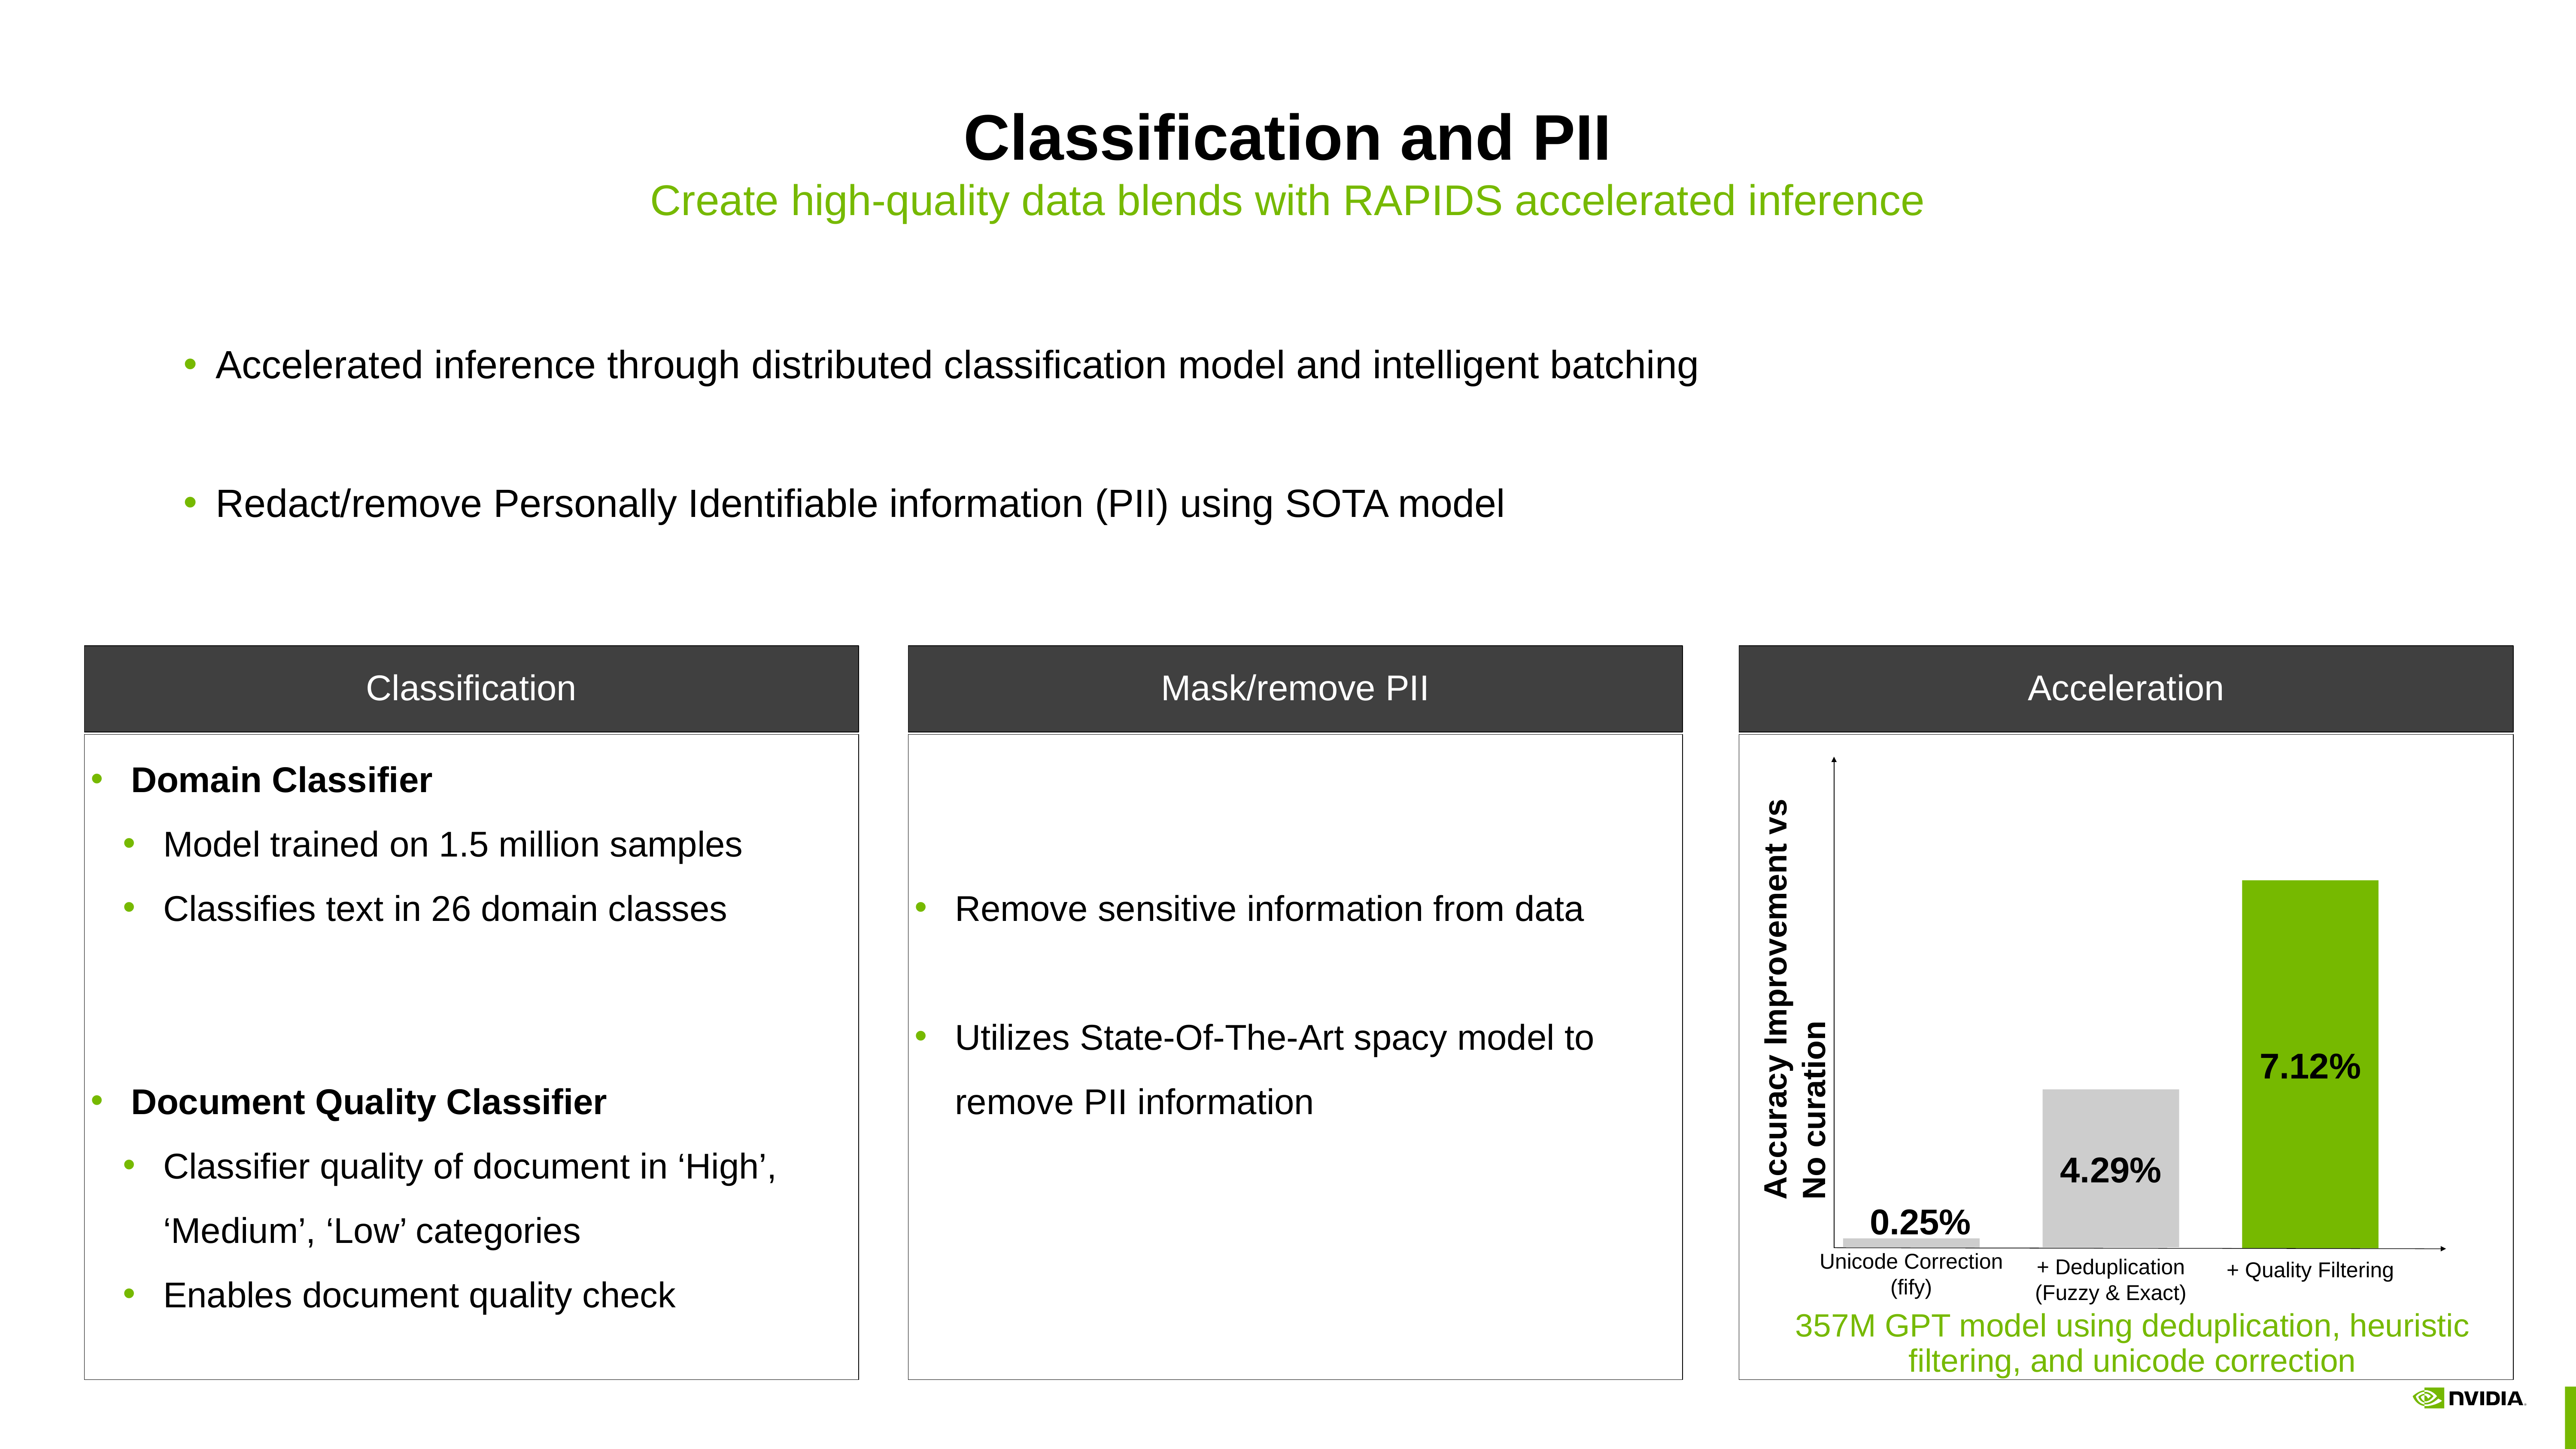

# Classification and PII
Create high-quality data blends with RAPIDS accelerated inference
Accelerated inference through distributed classification model and intelligent batching

Redact/remove Personally Identifiable information (PII) using SOTA model

Classification
Domain Classifier
Model trained on 1.5 million samples
Classifies text in 26 domain classes

Document Quality Classifier
Classifier quality of document in ‘High’, ‘Medium’, ‘Low’ categories
Enables document quality check

Mask/remove PII
Remove sensitive information from data

Utilizes State-Of-The-Art spacy model to remove PII information

Acceleration

7.12%
Accuracy Improvement vs No curation
4.29%
0.25%

+ Deduplication (Fuzzy & Exact)
+ Quality Filtering
Unicode Correction (fify)
357M GPT model using deduplication, heuristic filtering, and unicode correction